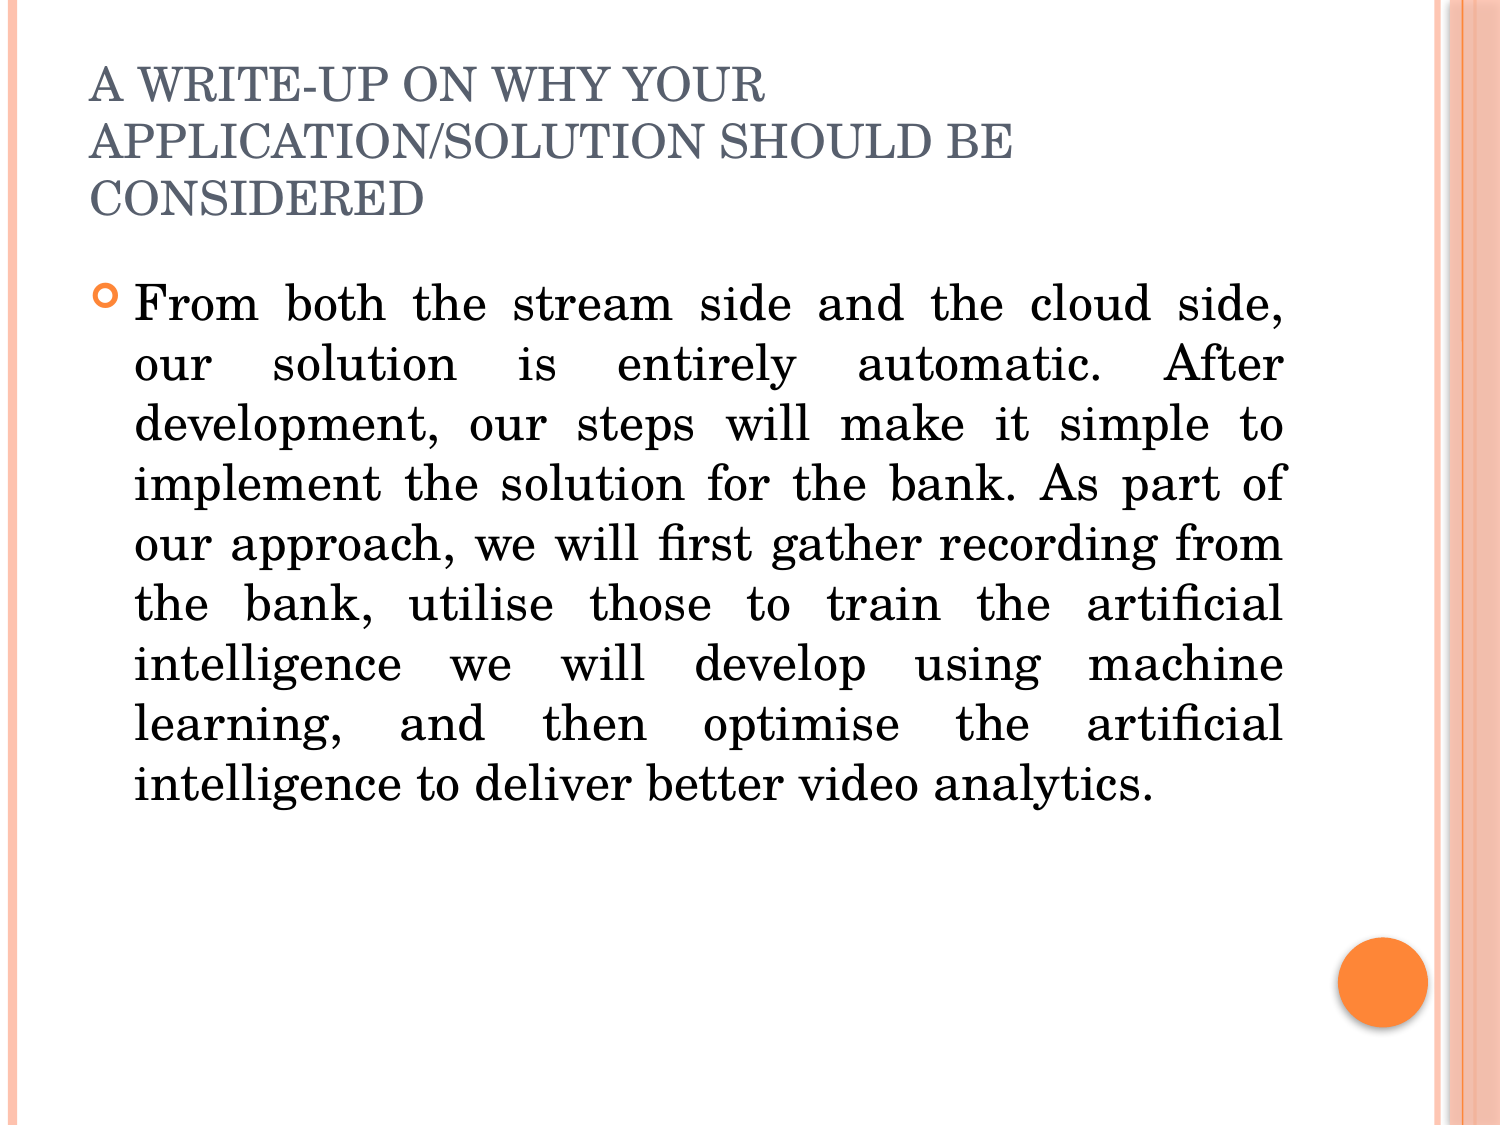

# A write-up on why your application/solution should be considered
From both the stream side and the cloud side, our solution is entirely automatic. After development, our steps will make it simple to implement the solution for the bank. As part of our approach, we will first gather recording from the bank, utilise those to train the artificial intelligence we will develop using machine learning, and then optimise the artificial intelligence to deliver better video analytics.